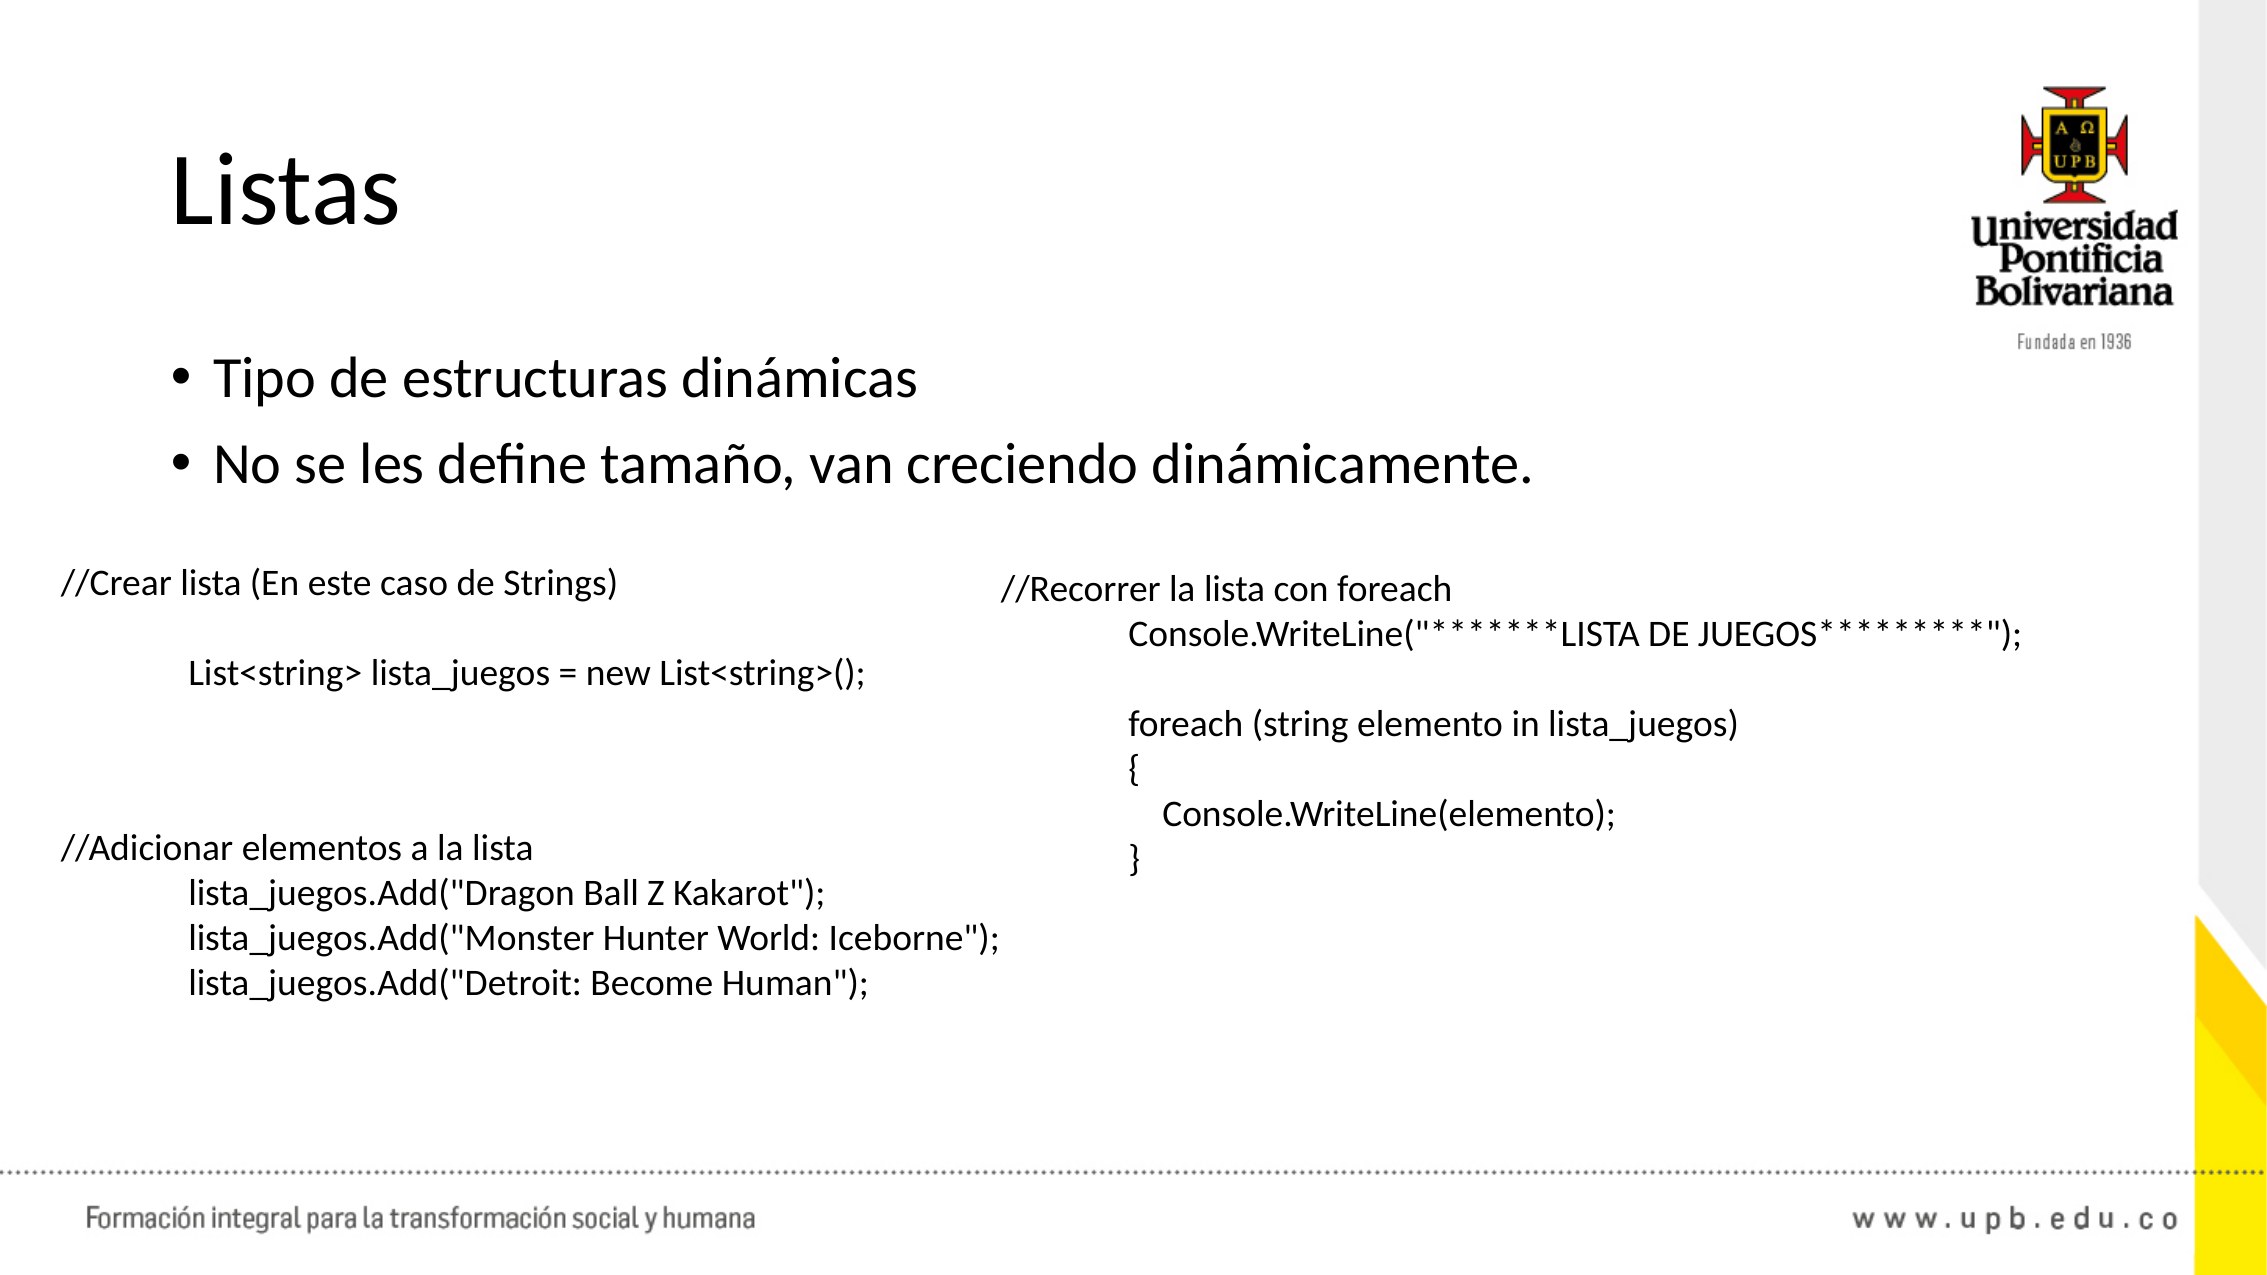

# Listas
Tipo de estructuras dinámicas
No se les define tamaño, van creciendo dinámicamente.

 //Crear lista (En este caso de Strings)

                List<string> lista_juegos = new List<string>();
 //Recorrer la lista con foreach
                Console.WriteLine("*******LISTA DE JUEGOS*********");

                foreach (string elemento in lista_juegos)
                {
                    Console.WriteLine(elemento);
                }
 //Adicionar elementos a la lista
                lista_juegos.Add("Dragon Ball Z Kakarot");
                lista_juegos.Add("Monster Hunter World: Iceborne");
                lista_juegos.Add("Detroit: Become Human");